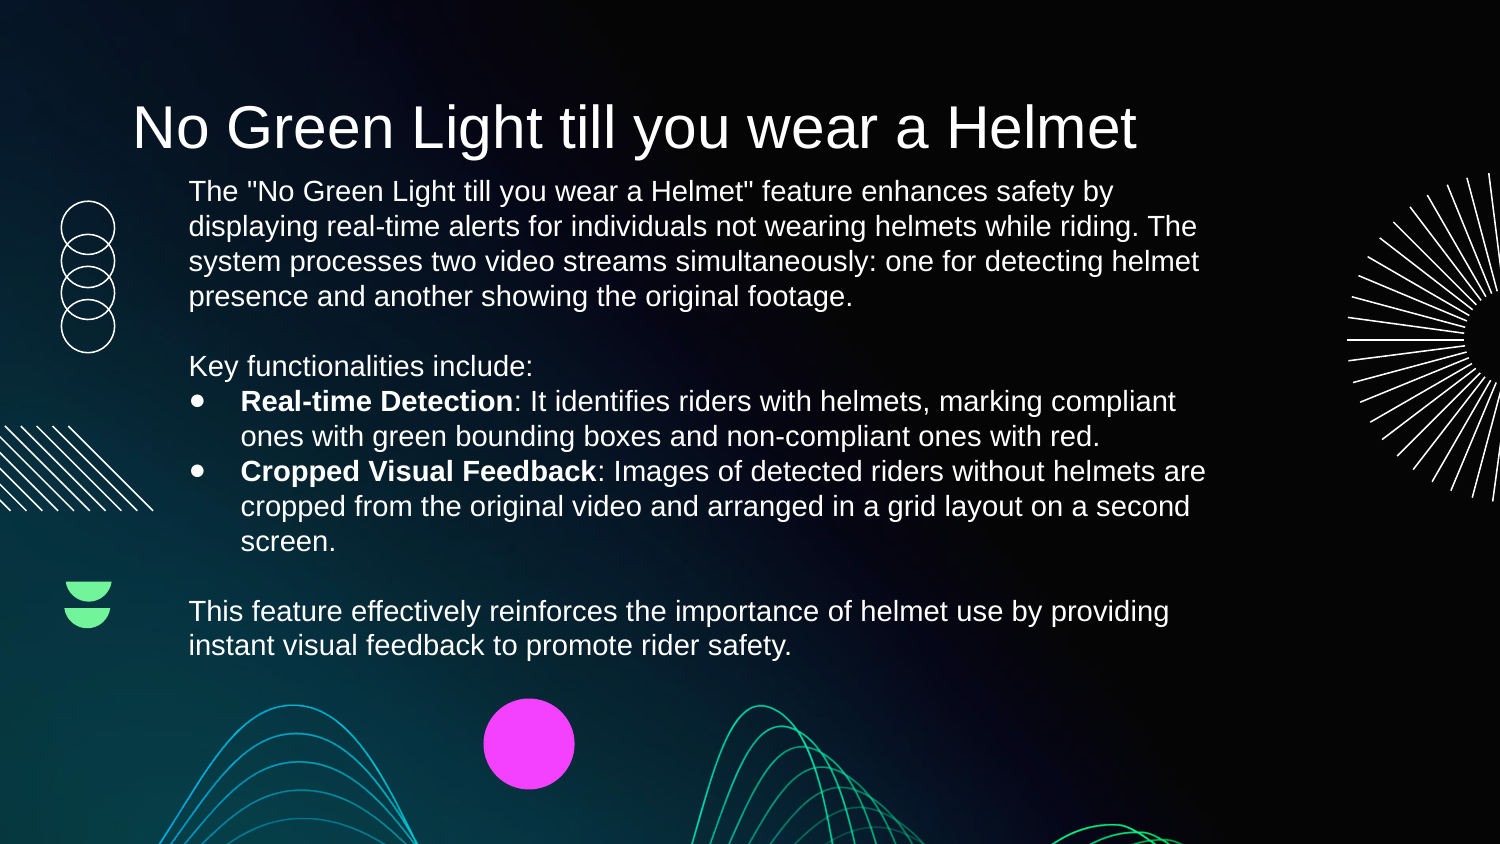

# No Green Light till you wear a Helmet
The "No Green Light till you wear a Helmet" feature enhances safety by displaying real-time alerts for individuals not wearing helmets while riding. The system processes two video streams simultaneously: one for detecting helmet presence and another showing the original footage.

Key functionalities include:
Real-time Detection: It identifies riders with helmets, marking compliant ones with green bounding boxes and non-compliant ones with red.
Cropped Visual Feedback: Images of detected riders without helmets are cropped from the original video and arranged in a grid layout on a second screen.

This feature effectively reinforces the importance of helmet use by providing instant visual feedback to promote rider safety.